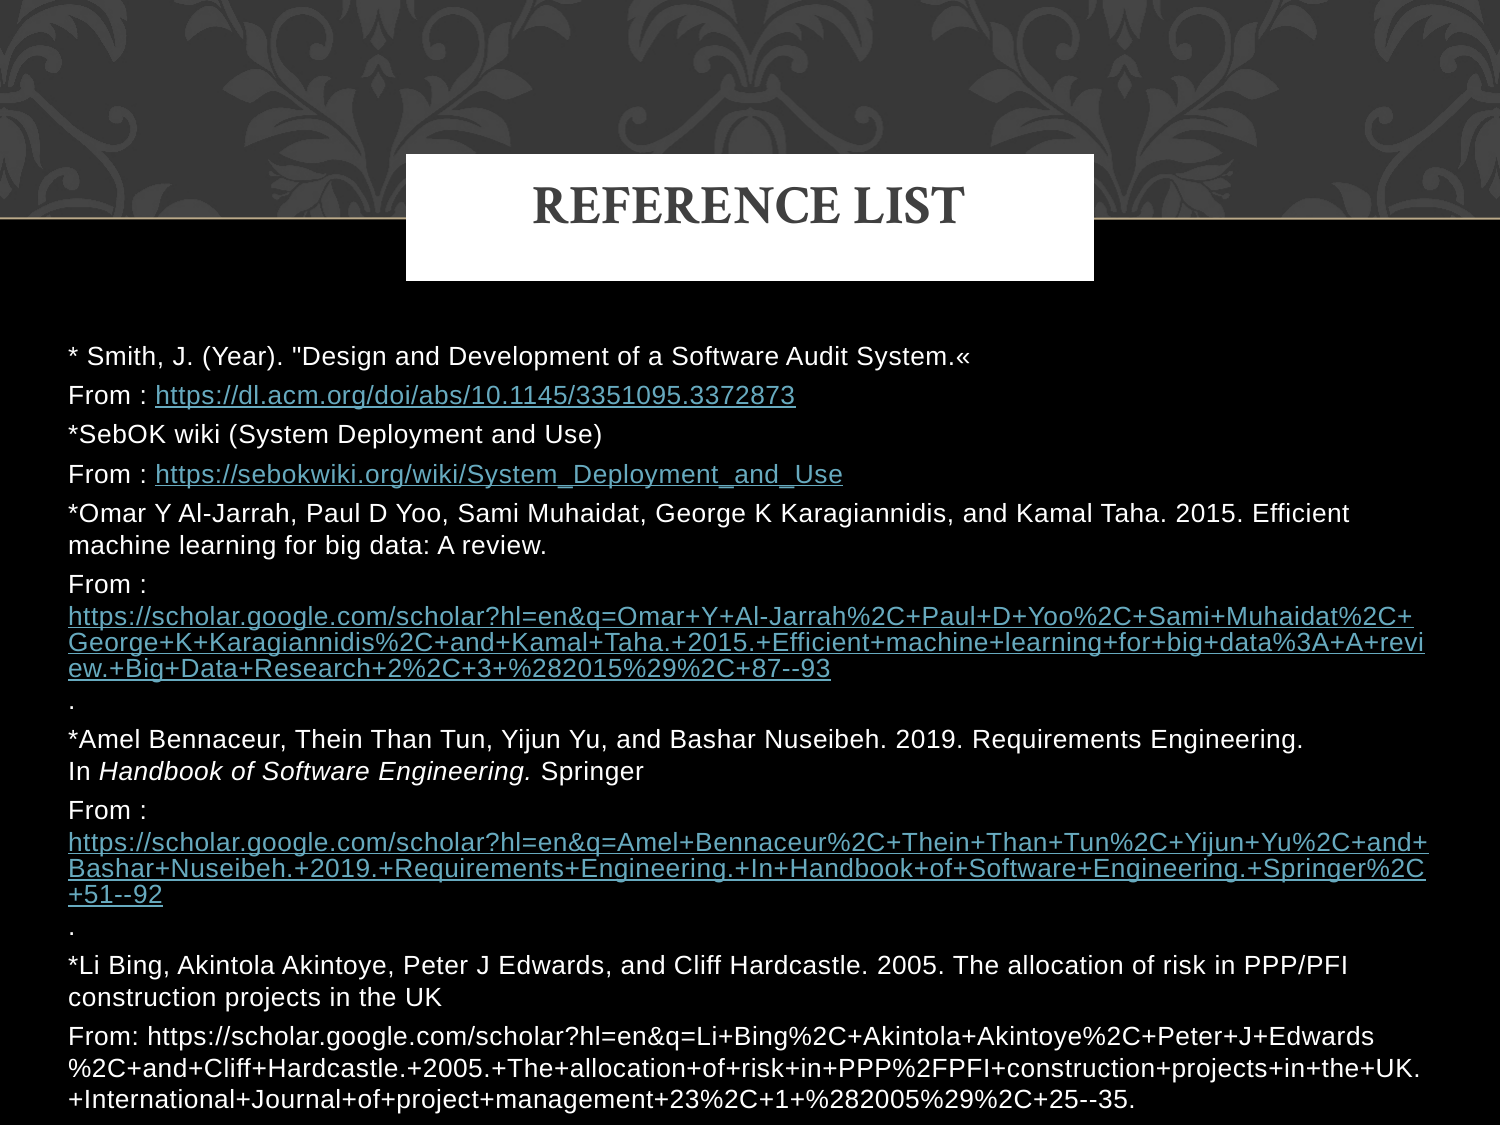

# Reference list
* Smith, J. (Year). "Design and Development of a Software Audit System.«
From : https://dl.acm.org/doi/abs/10.1145/3351095.3372873
*SebOK wiki (System Deployment and Use)
From : https://sebokwiki.org/wiki/System_Deployment_and_Use
*Omar Y Al-Jarrah, Paul D Yoo, Sami Muhaidat, George K Karagiannidis, and Kamal Taha. 2015. Efficient machine learning for big data: A review.
From : https://scholar.google.com/scholar?hl=en&q=Omar+Y+Al-Jarrah%2C+Paul+D+Yoo%2C+Sami+Muhaidat%2C+George+K+Karagiannidis%2C+and+Kamal+Taha.+2015.+Efficient+machine+learning+for+big+data%3A+A+review.+Big+Data+Research+2%2C+3+%282015%29%2C+87--93.
*Amel Bennaceur, Thein Than Tun, Yijun Yu, and Bashar Nuseibeh. 2019. Requirements Engineering. In Handbook of Software Engineering. Springer
From : https://scholar.google.com/scholar?hl=en&q=Amel+Bennaceur%2C+Thein+Than+Tun%2C+Yijun+Yu%2C+and+Bashar+Nuseibeh.+2019.+Requirements+Engineering.+In+Handbook+of+Software+Engineering.+Springer%2C+51--92.
*Li Bing, Akintola Akintoye, Peter J Edwards, and Cliff Hardcastle. 2005. The allocation of risk in PPP/PFI construction projects in the UK
From: https://scholar.google.com/scholar?hl=en&q=Li+Bing%2C+Akintola+Akintoye%2C+Peter+J+Edwards%2C+and+Cliff+Hardcastle.+2005.+The+allocation+of+risk+in+PPP%2FPFI+construction+projects+in+the+UK.+International+Journal+of+project+management+23%2C+1+%282005%29%2C+25--35.
And many of them….